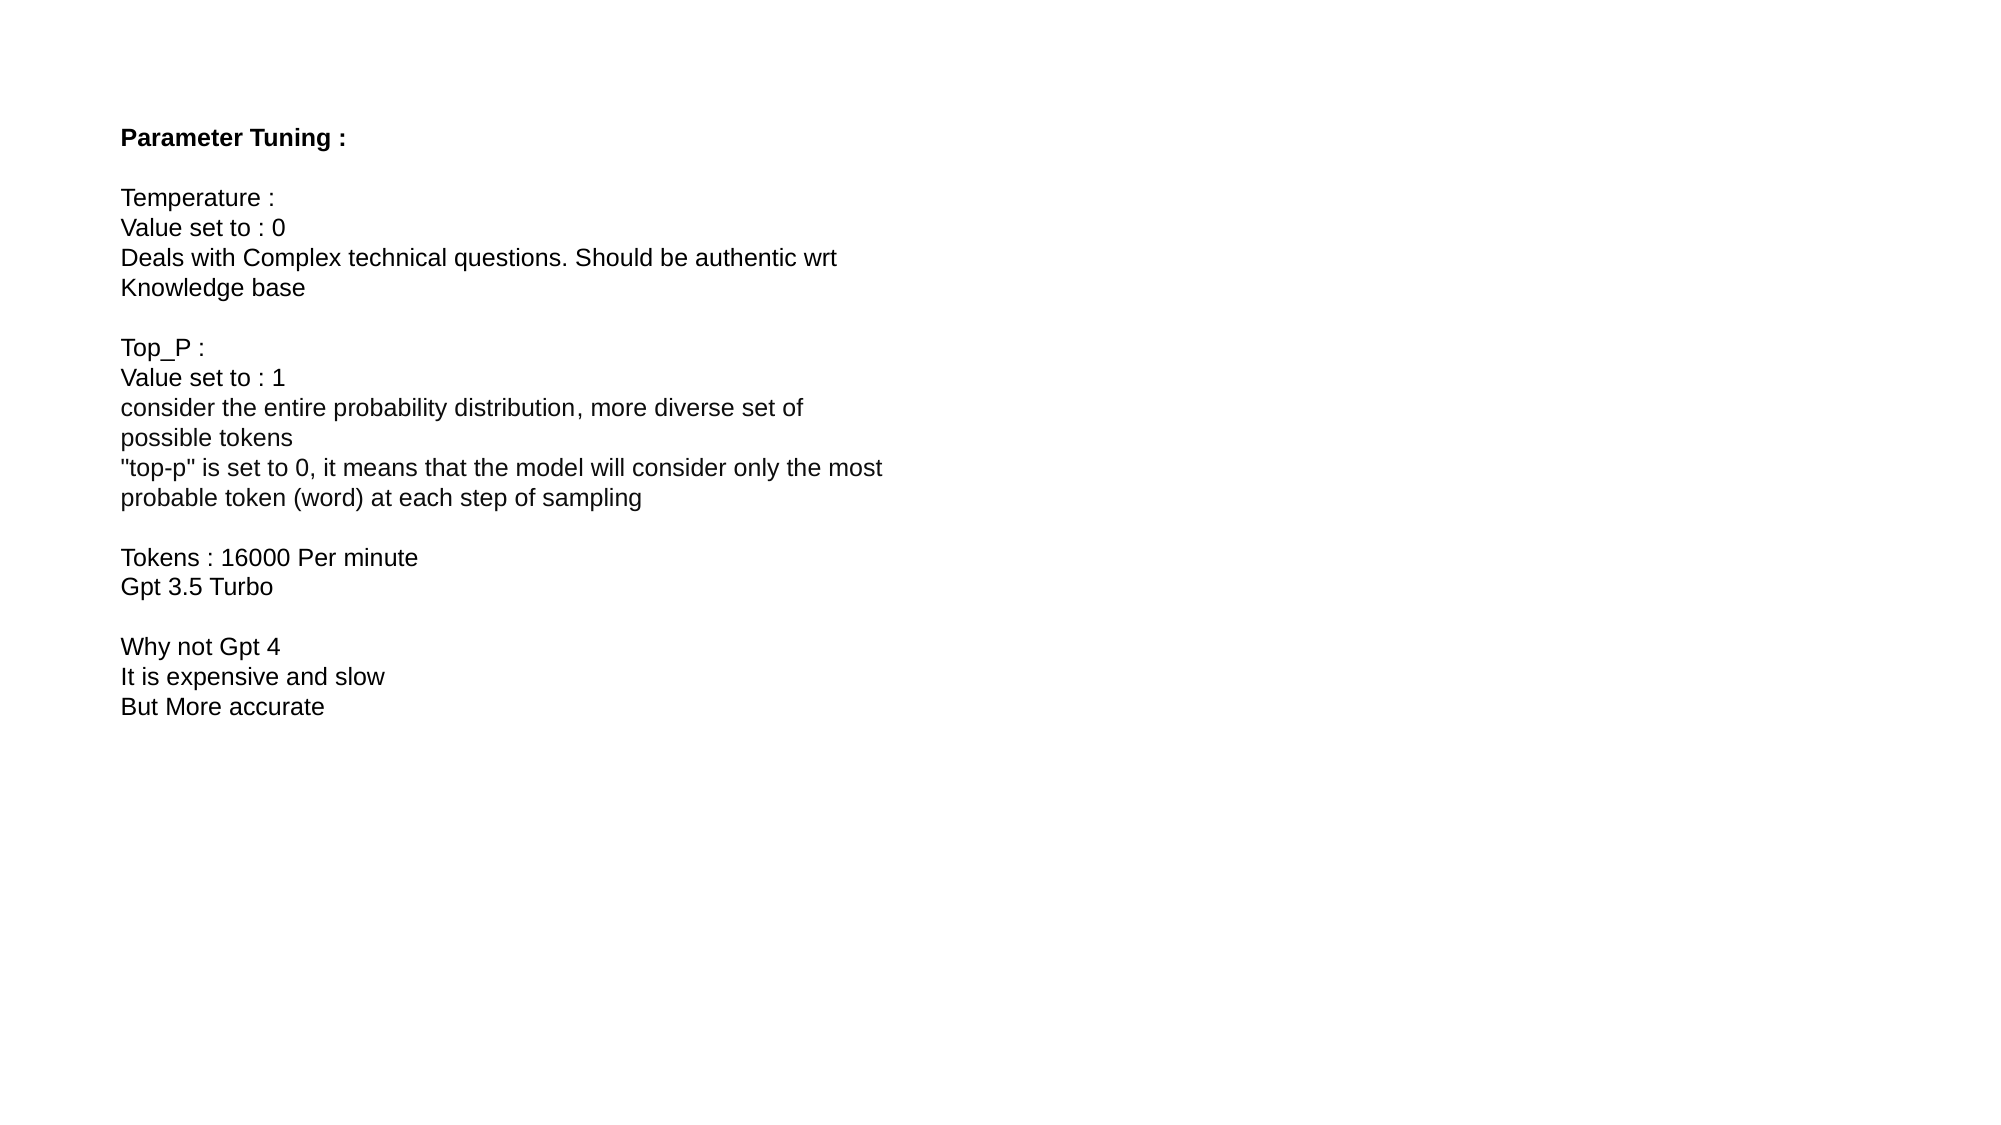

Parameter Tuning :

Temperature :
Value set to : 0
Deals with Complex technical questions. Should be authentic wrt Knowledge base

Top_P :
Value set to : 1
consider the entire probability distribution, more diverse set of possible tokens
"top-p" is set to 0, it means that the model will consider only the most probable token (word) at each step of sampling

Tokens : 16000 Per minute
Gpt 3.5 Turbo

Why not Gpt 4
It is expensive and slow
But More accurate